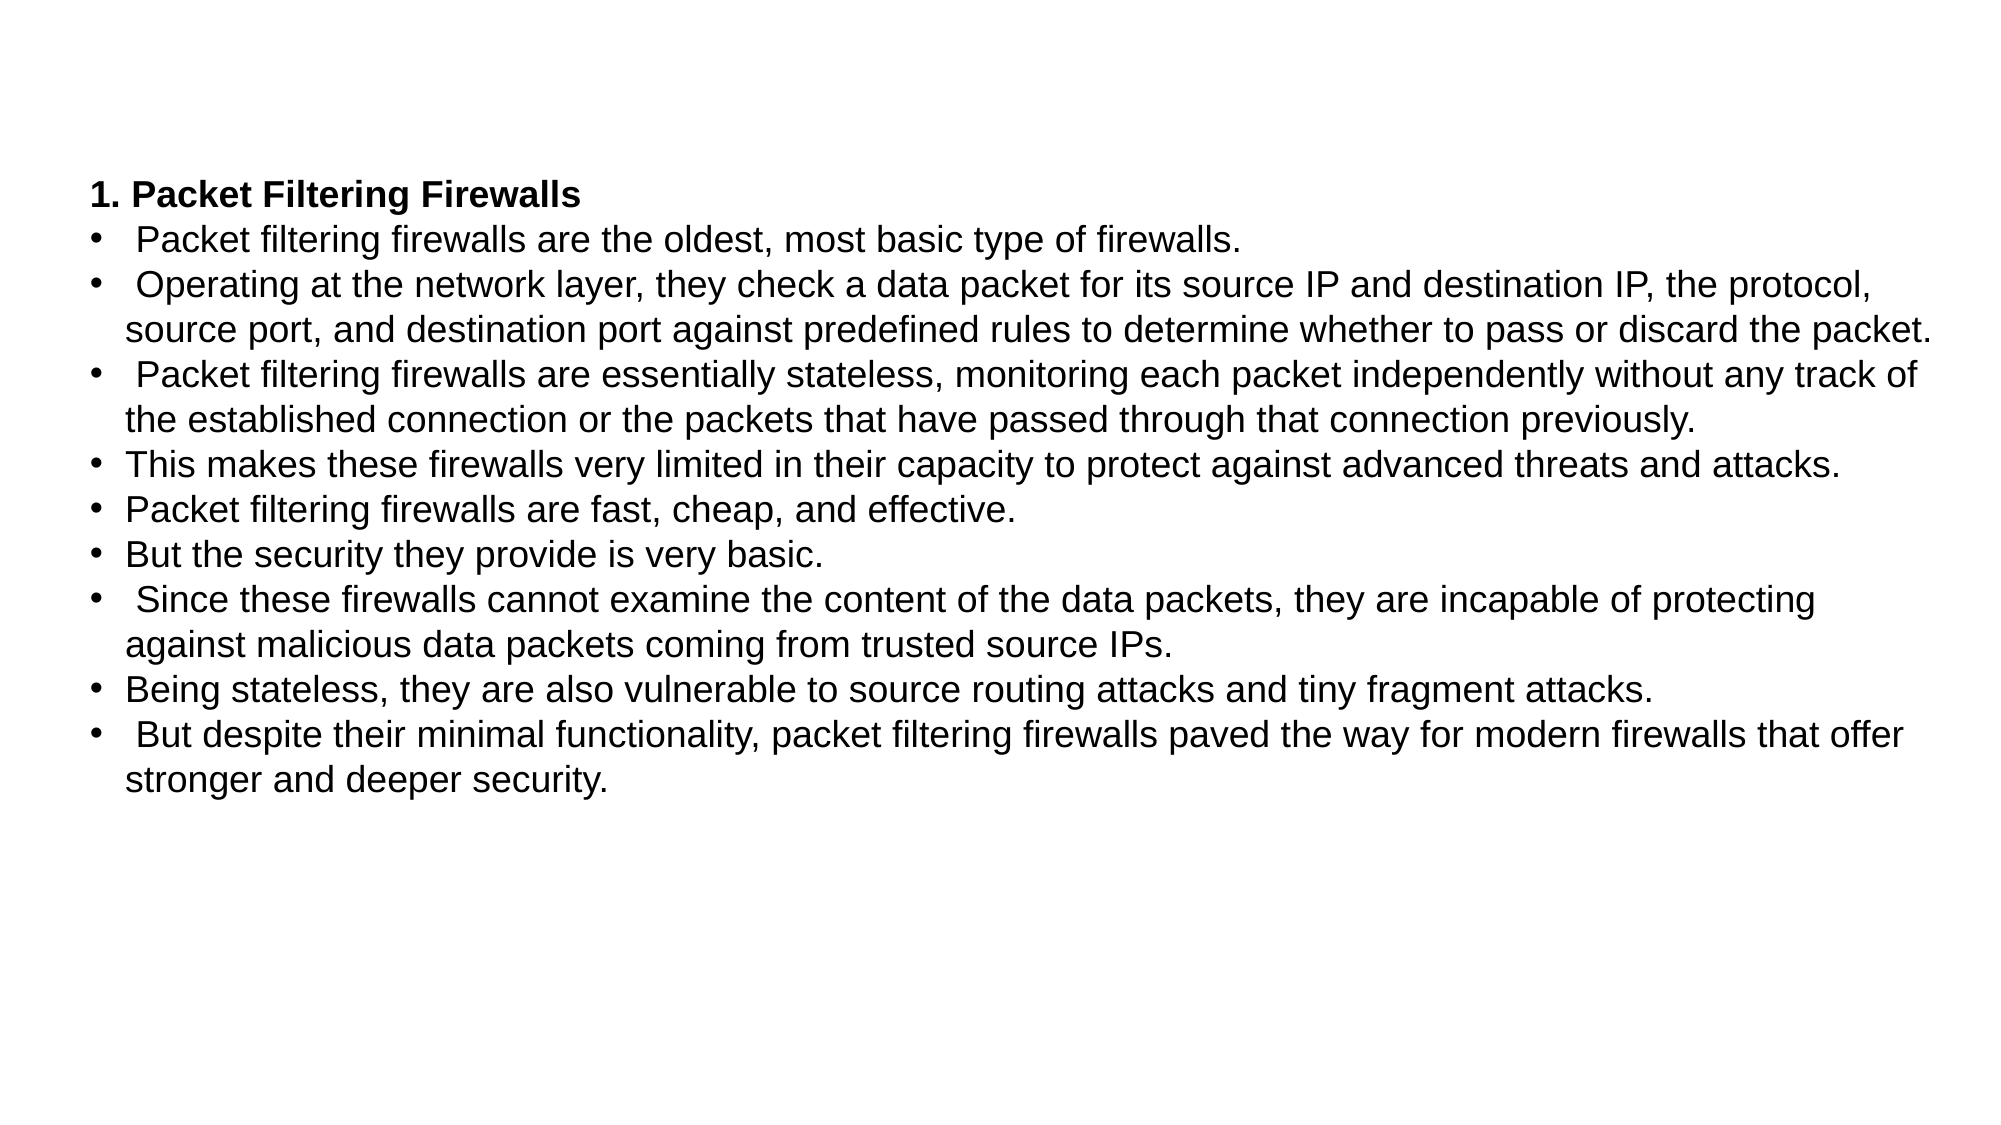

1. Packet Filtering Firewalls
 Packet filtering firewalls are the oldest, most basic type of firewalls.
 Operating at the network layer, they check a data packet for its source IP and destination IP, the protocol, source port, and destination port against predefined rules to determine whether to pass or discard the packet.
 Packet filtering firewalls are essentially stateless, monitoring each packet independently without any track of the established connection or the packets that have passed through that connection previously.
This makes these firewalls very limited in their capacity to protect against advanced threats and attacks.
Packet filtering firewalls are fast, cheap, and effective.
But the security they provide is very basic.
 Since these firewalls cannot examine the content of the data packets, they are incapable of protecting against malicious data packets coming from trusted source IPs.
Being stateless, they are also vulnerable to source routing attacks and tiny fragment attacks.
 But despite their minimal functionality, packet filtering firewalls paved the way for modern firewalls that offer stronger and deeper security.